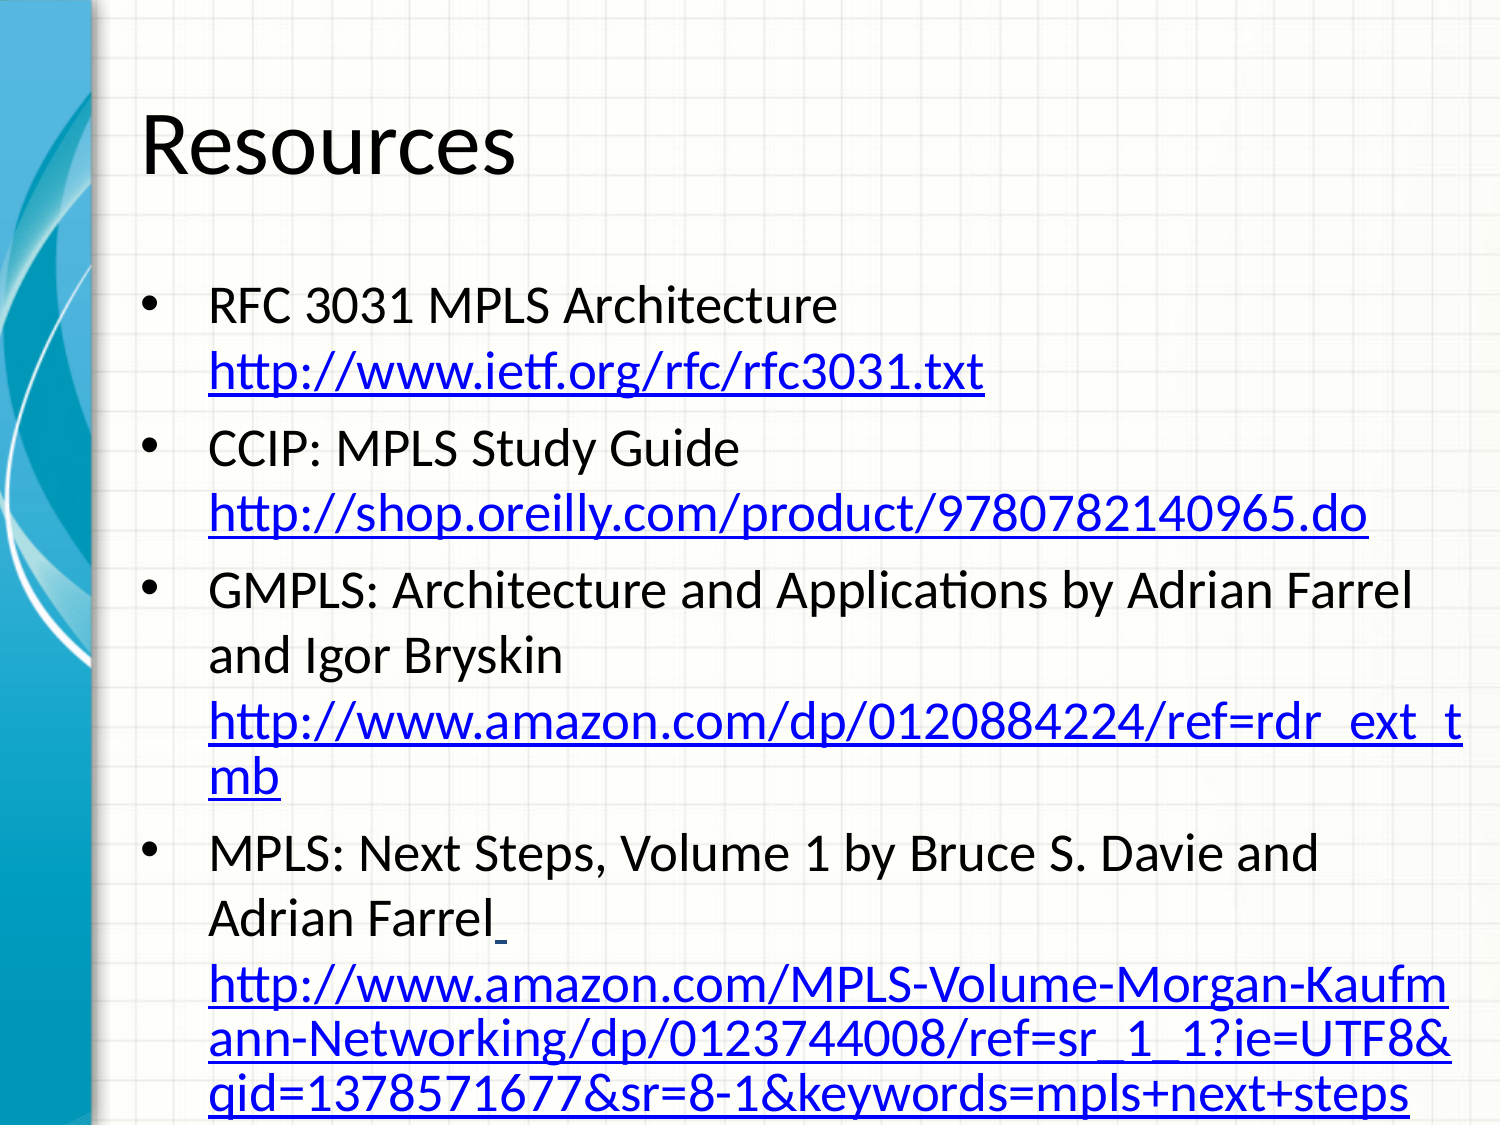

# Resources
RFC 3031 MPLS Architecture  http://www.ietf.org/rfc/rfc3031.txt
CCIP: MPLS Study Guide
http://shop.oreilly.com/product/9780782140965.do
GMPLS: Architecture and Applications by Adrian Farrel and Igor Bryskin http://www.amazon.com/dp/0120884224/ref=rdr_ext_tmb
MPLS: Next Steps, Volume 1 by Bruce S. Davie and Adrian Farrel http://www.amazon.com/MPLS-Volume-Morgan-Kaufmann-Networking/dp/0123744008/ref=sr_1_1?ie=UTF8&qid=1378571677&sr=8-1&keywords=mpls+next+steps